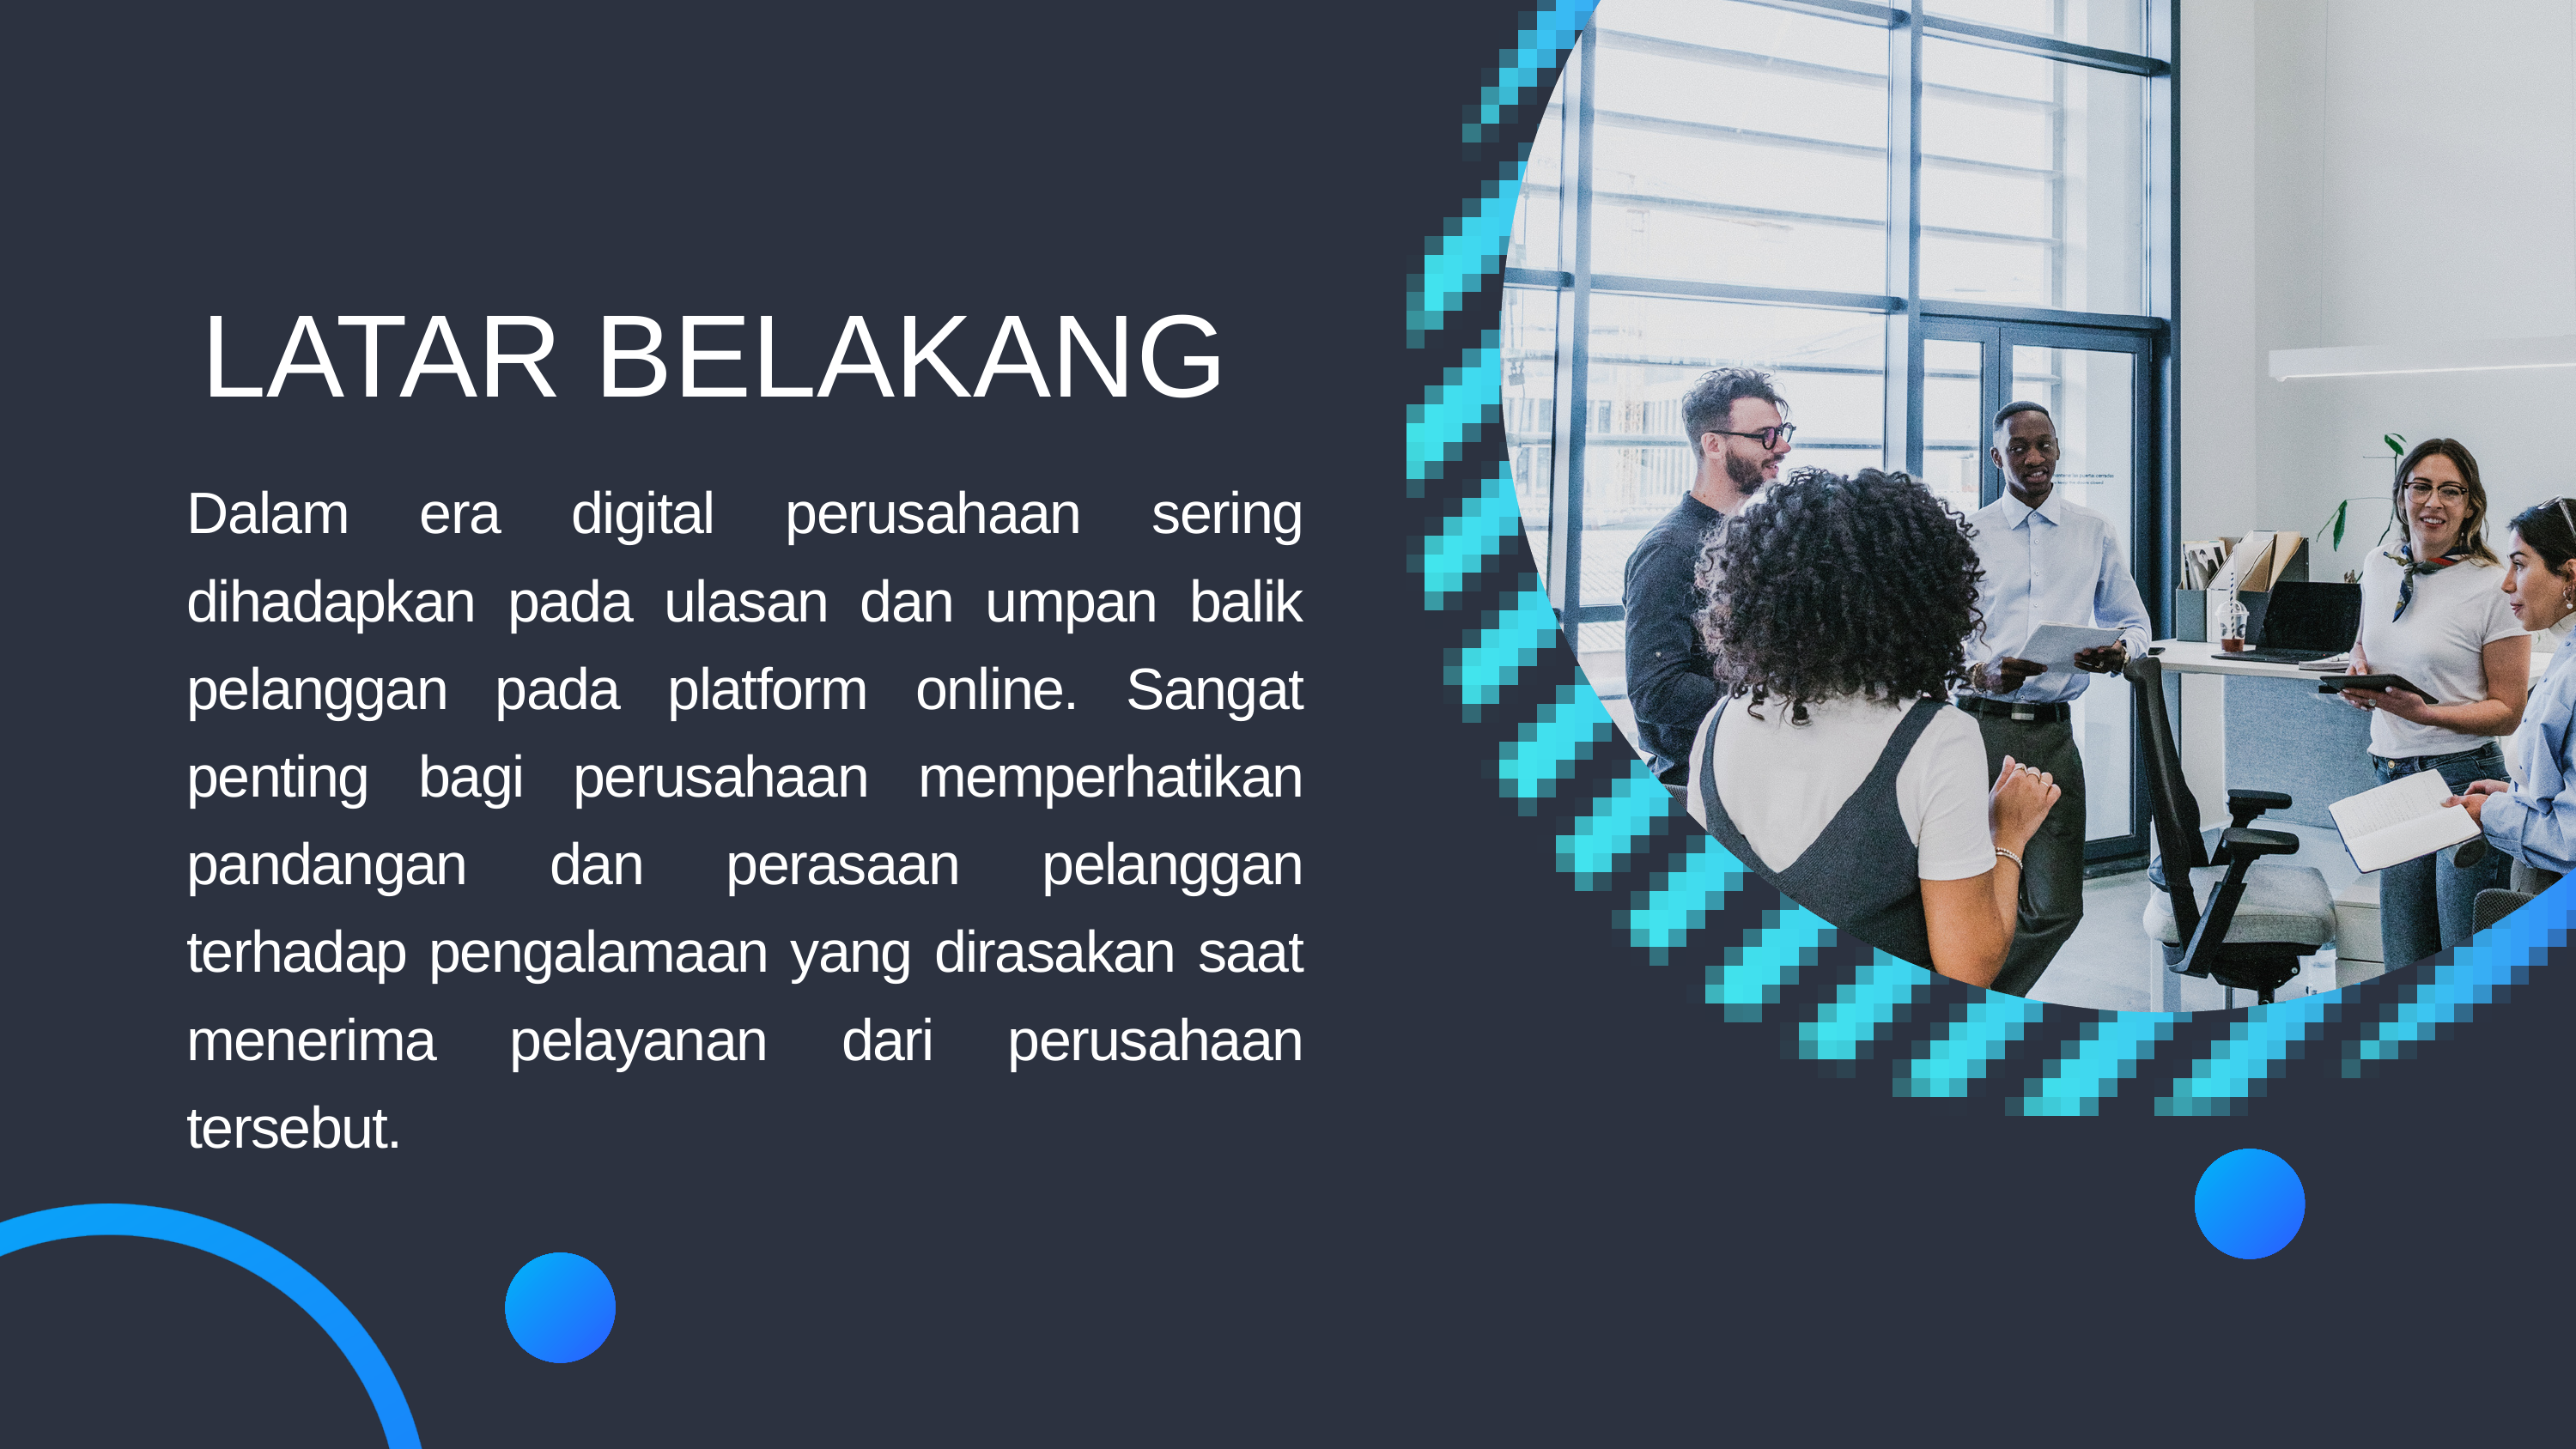

LATAR BELAKANG
Dalam era digital perusahaan sering dihadapkan pada ulasan dan umpan balik pelanggan pada platform online. Sangat penting bagi perusahaan memperhatikan pandangan dan perasaan pelanggan terhadap pengalamaan yang dirasakan saat menerima pelayanan dari perusahaan tersebut.